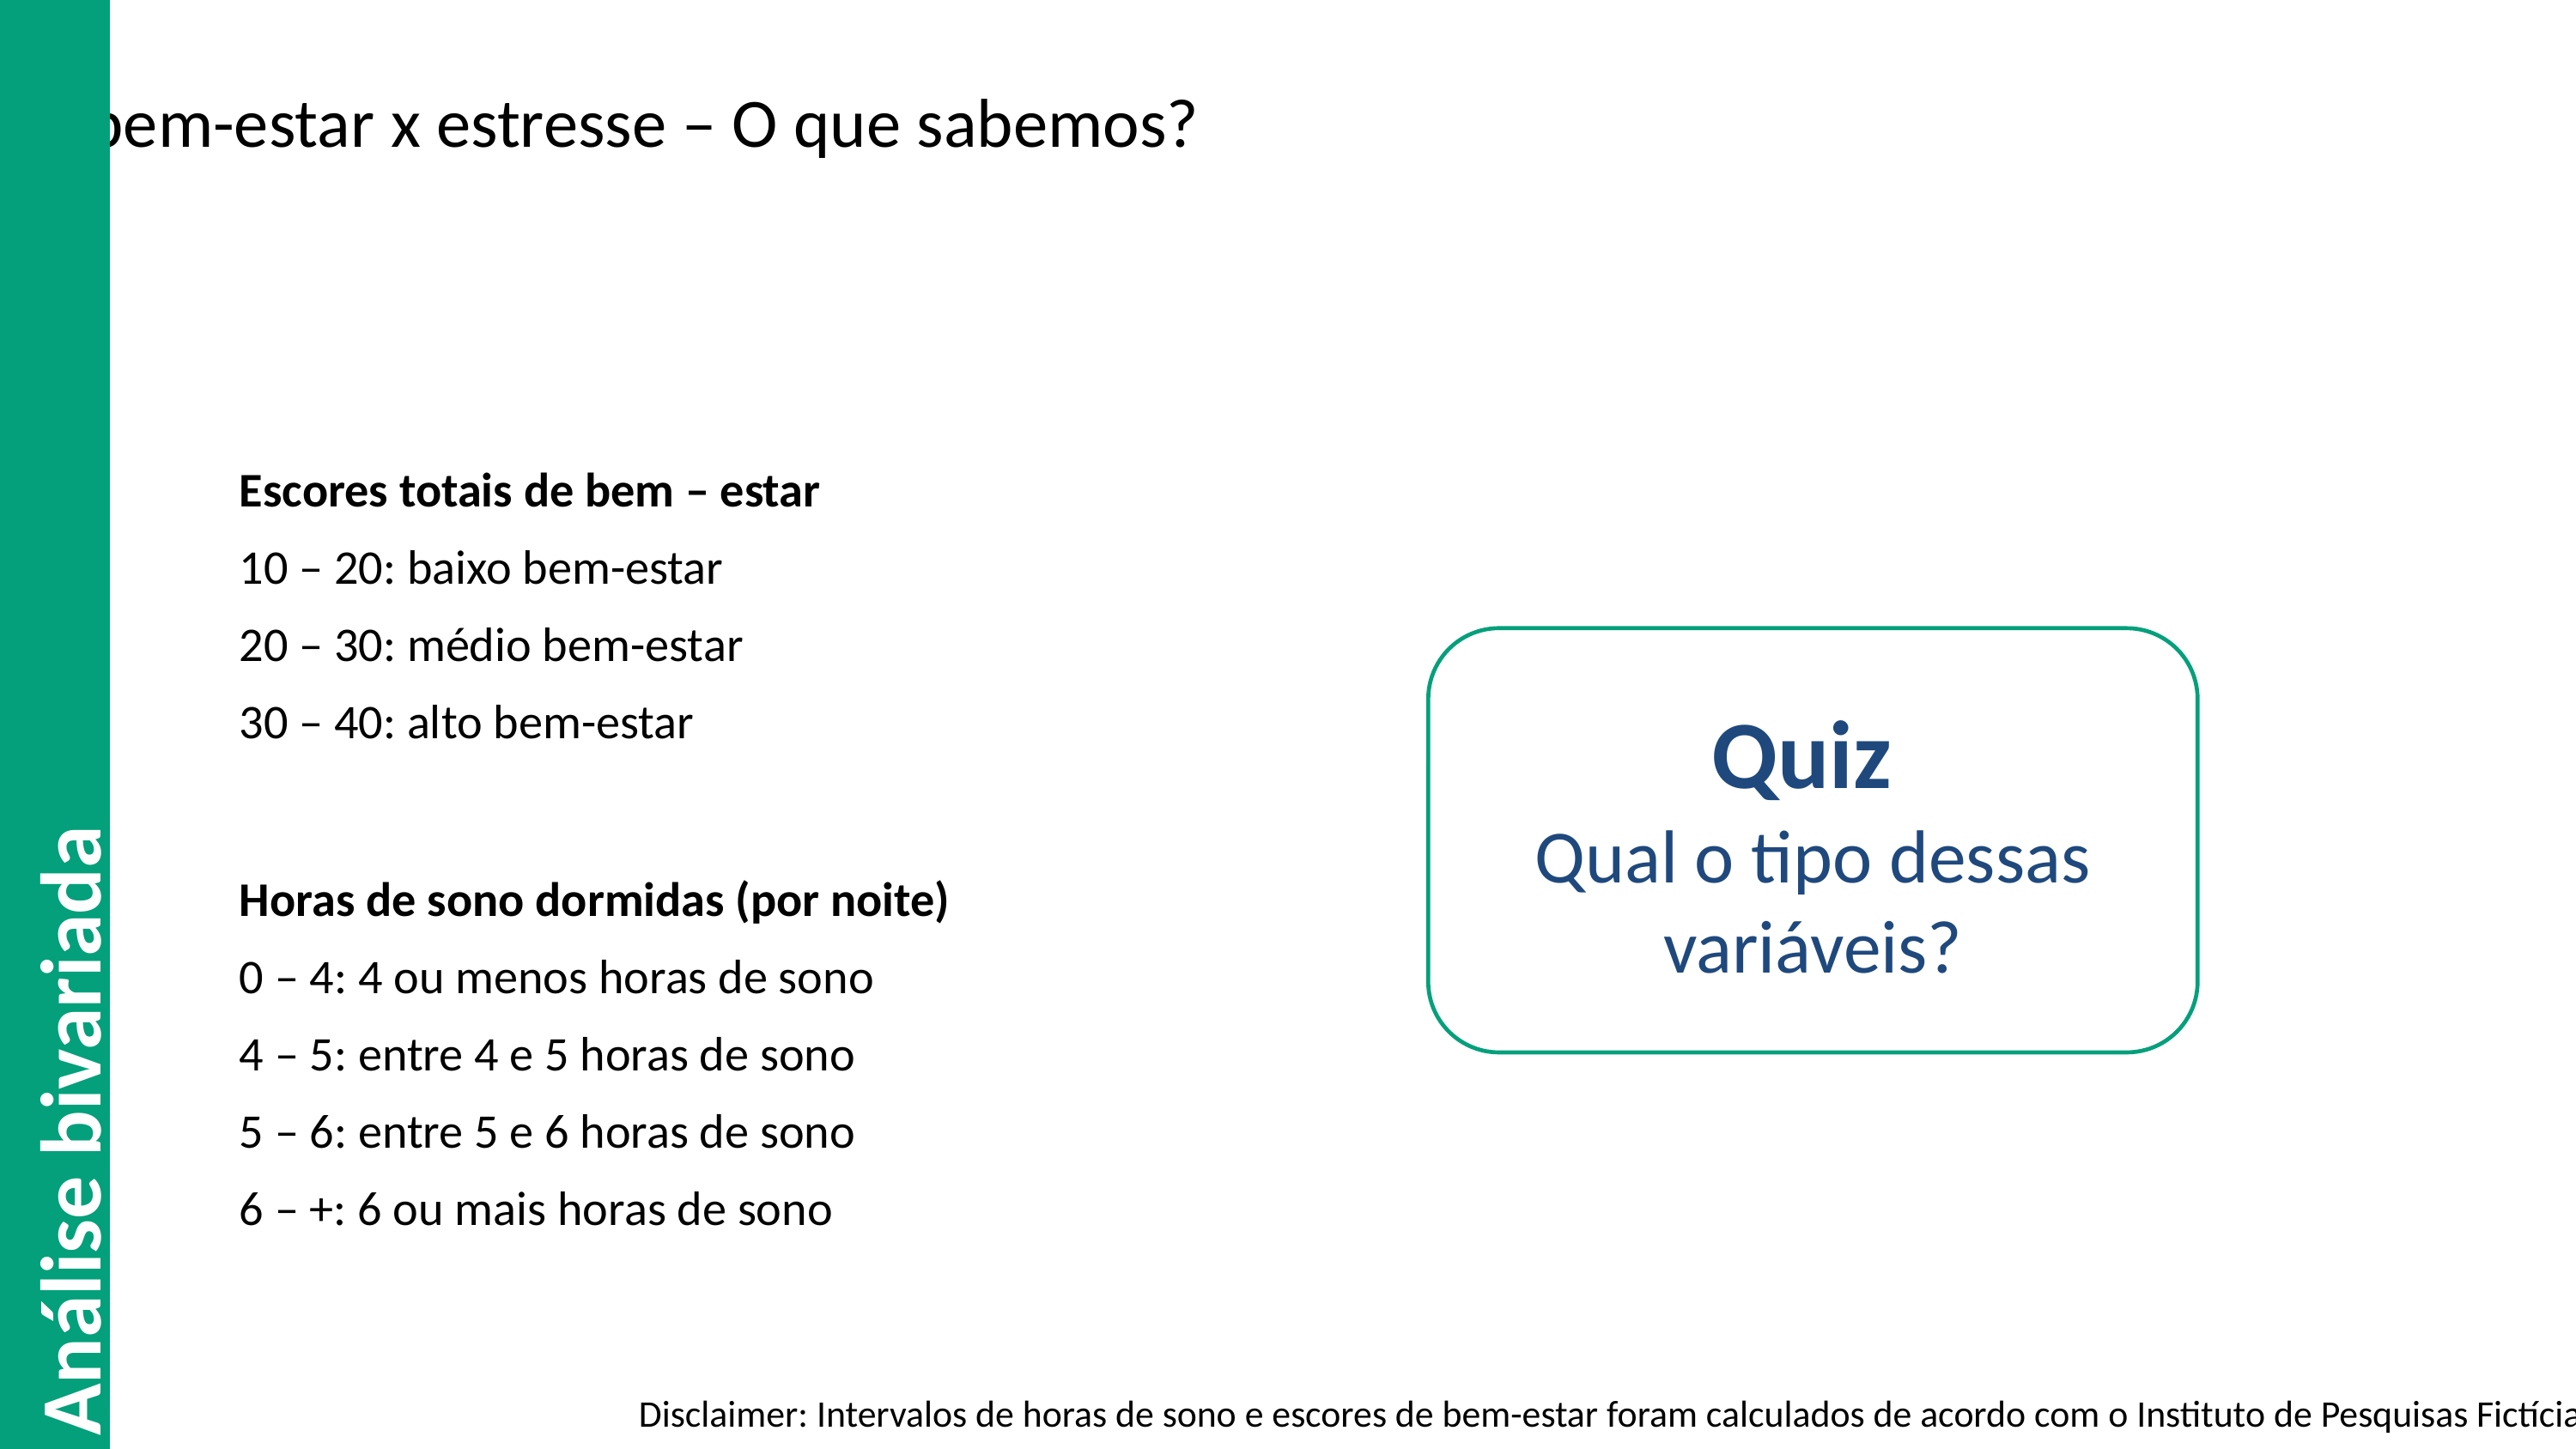

# bem-estar x estresse – O que sabemos?
Escores totais de bem – estar
10 – 20: baixo bem-estar
20 – 30: médio bem-estar
30 – 40: alto bem-estar

Quiz
Qual o tipo dessas variáveis?
Horas de sono dormidas (por noite)
0 – 4: 4 ou menos horas de sono
4 – 5: entre 4 e 5 horas de sono
5 – 6: entre 5 e 6 horas de sono
6 – +: 6 ou mais horas de sono

Análise bivariada
Disclaimer: Intervalos de horas de sono e escores de bem-estar foram calculados de acordo com o Instituto de Pesquisas Fictícias